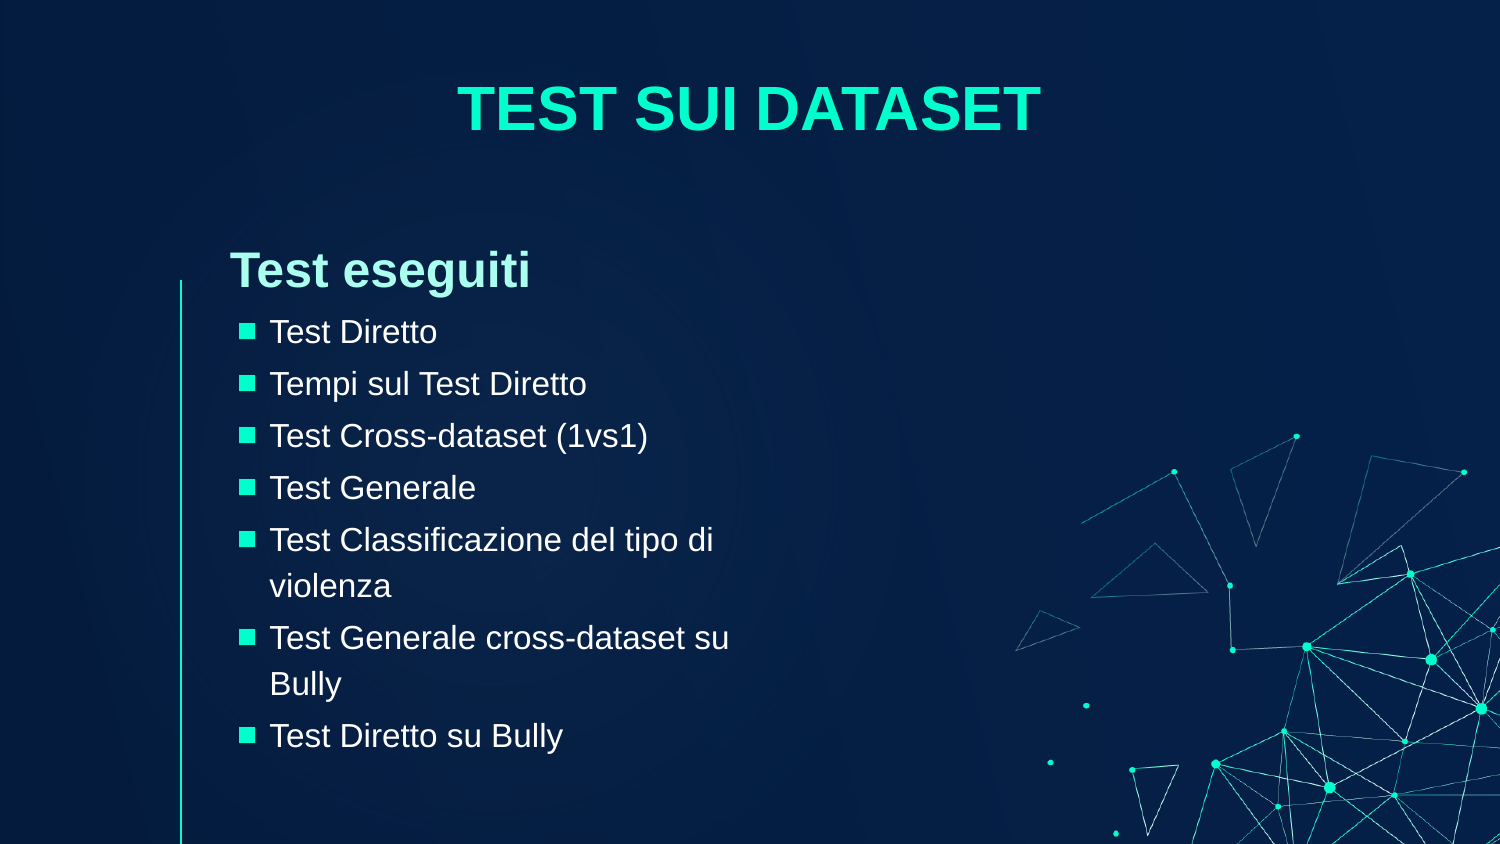

# TEST SUI DATASET

Test eseguiti
Test Diretto
Tempi sul Test Diretto
Test Cross-dataset (1vs1)
Test Generale
Test Classificazione del tipo di violenza
Test Generale cross-dataset su Bully
Test Diretto su Bully